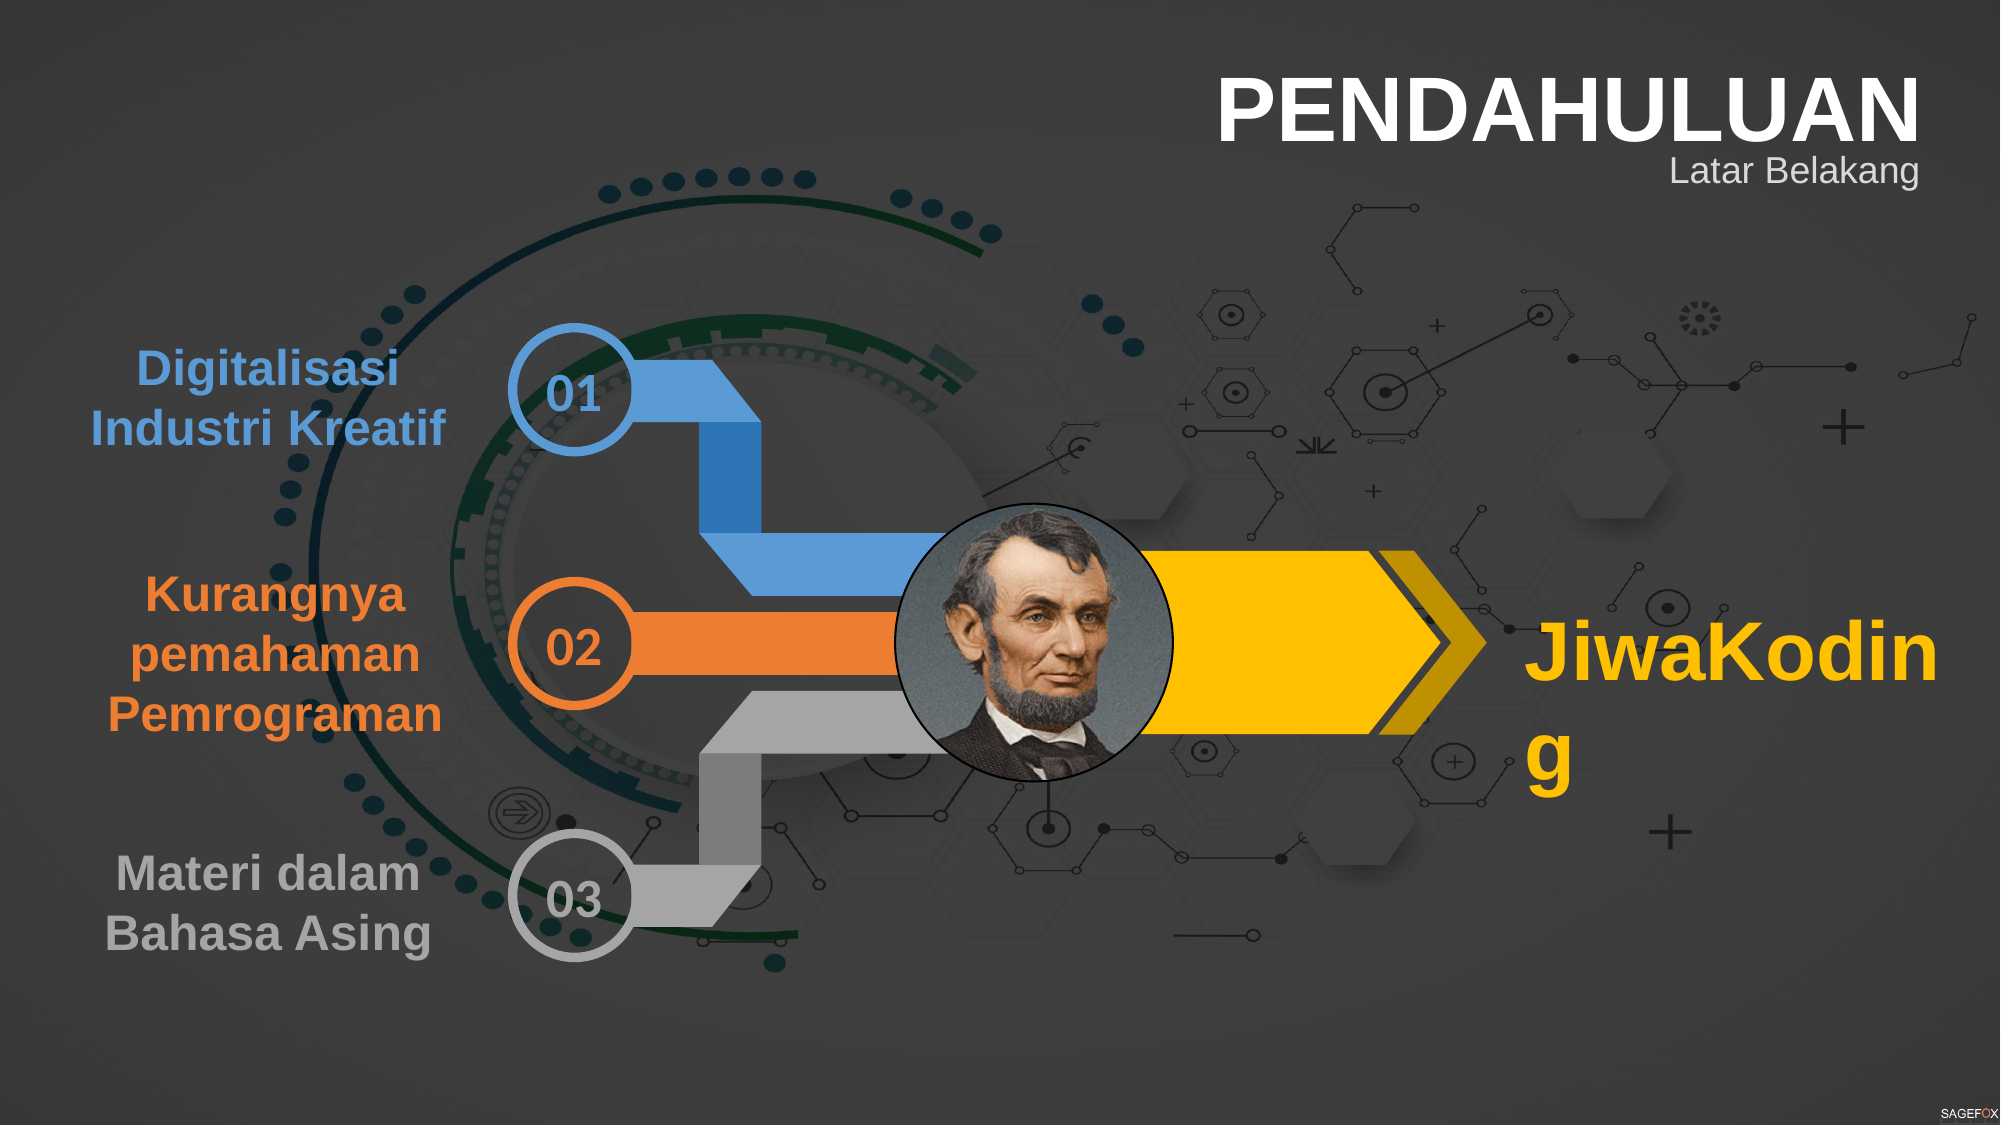

PENDAHULUAN
Latar Belakang
Digitalisasi Industri Kreatif

01

Kurangnya pemahaman Pemrograman
02
JiwaKoding

Materi dalam Bahasa Asing
03